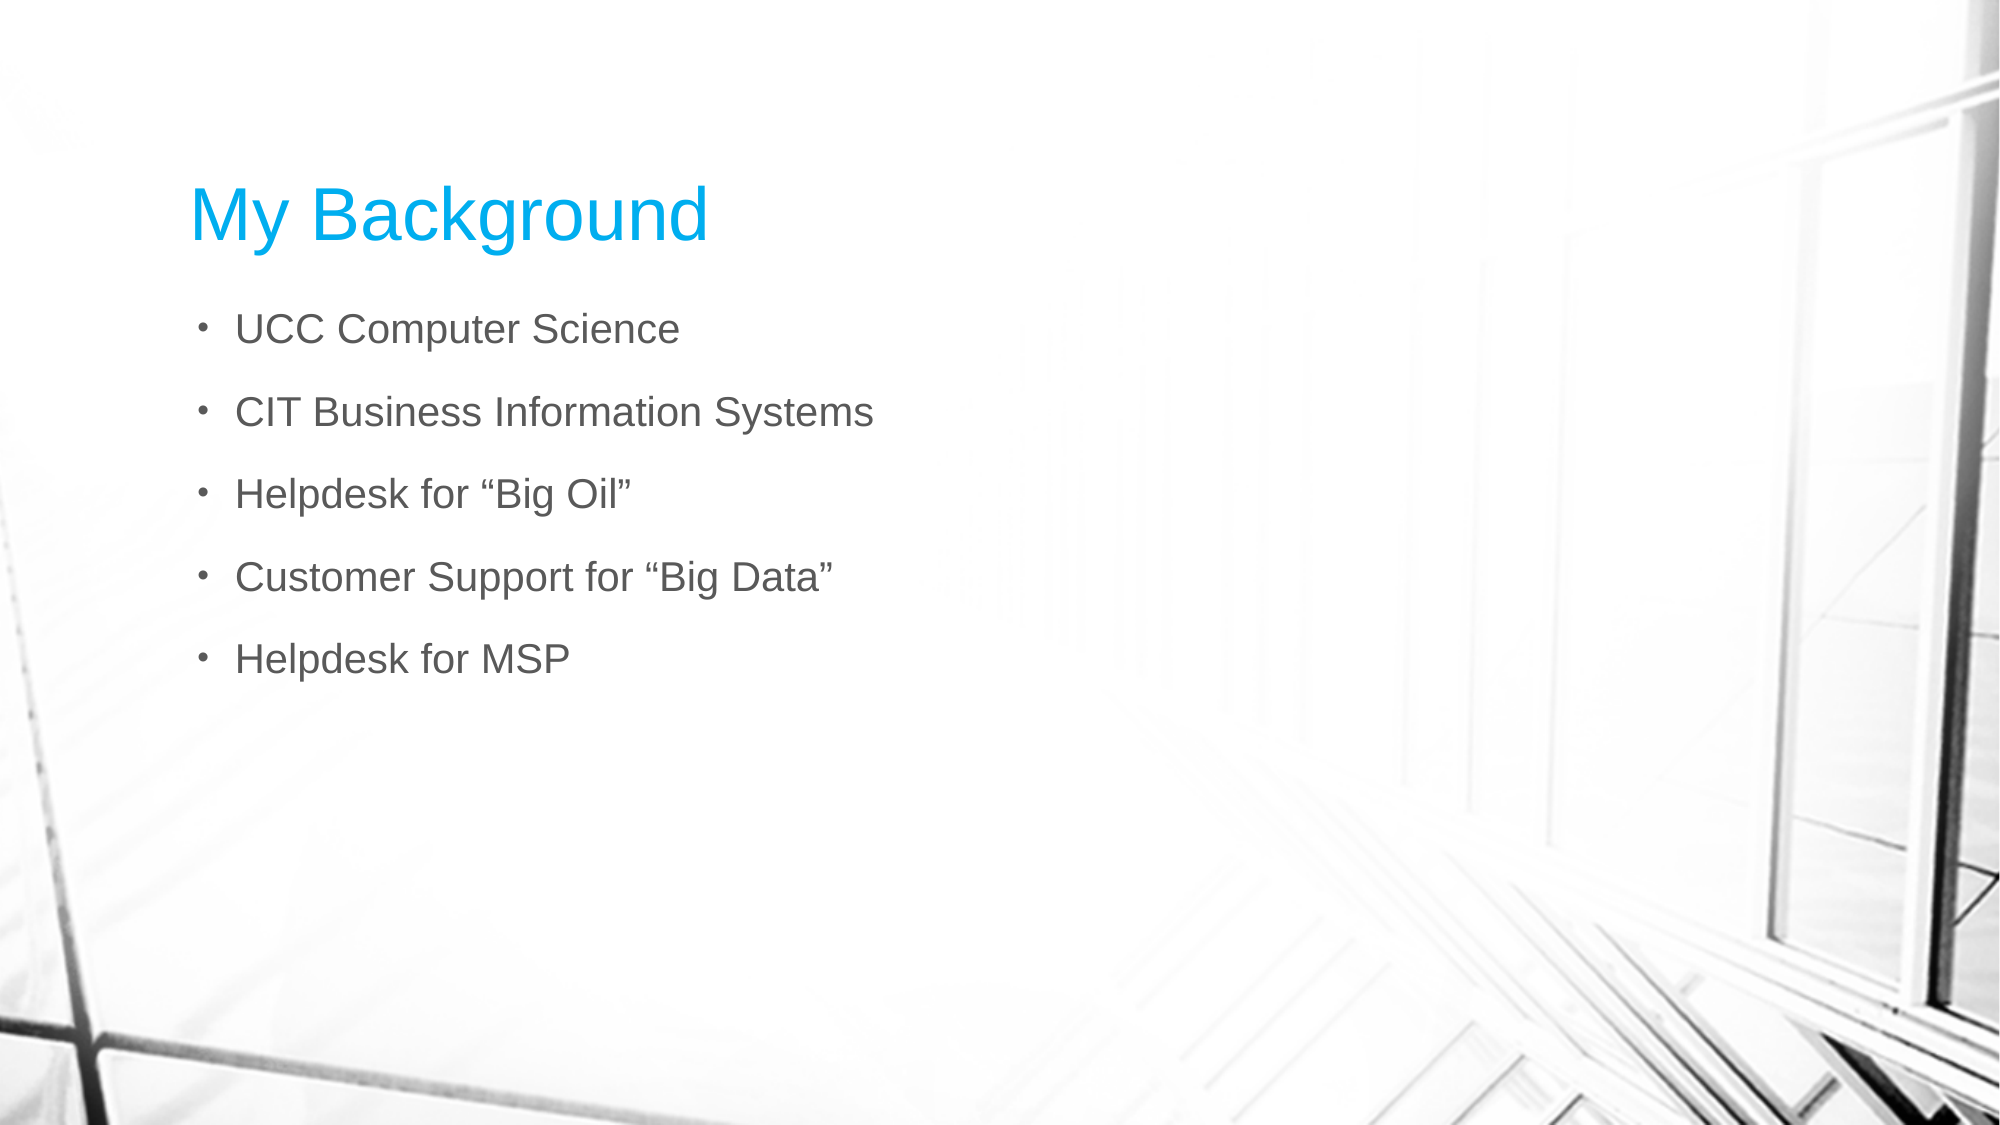

# My Background
UCC Computer Science
CIT Business Information Systems
Helpdesk for “Big Oil”
Customer Support for “Big Data”
Helpdesk for MSP